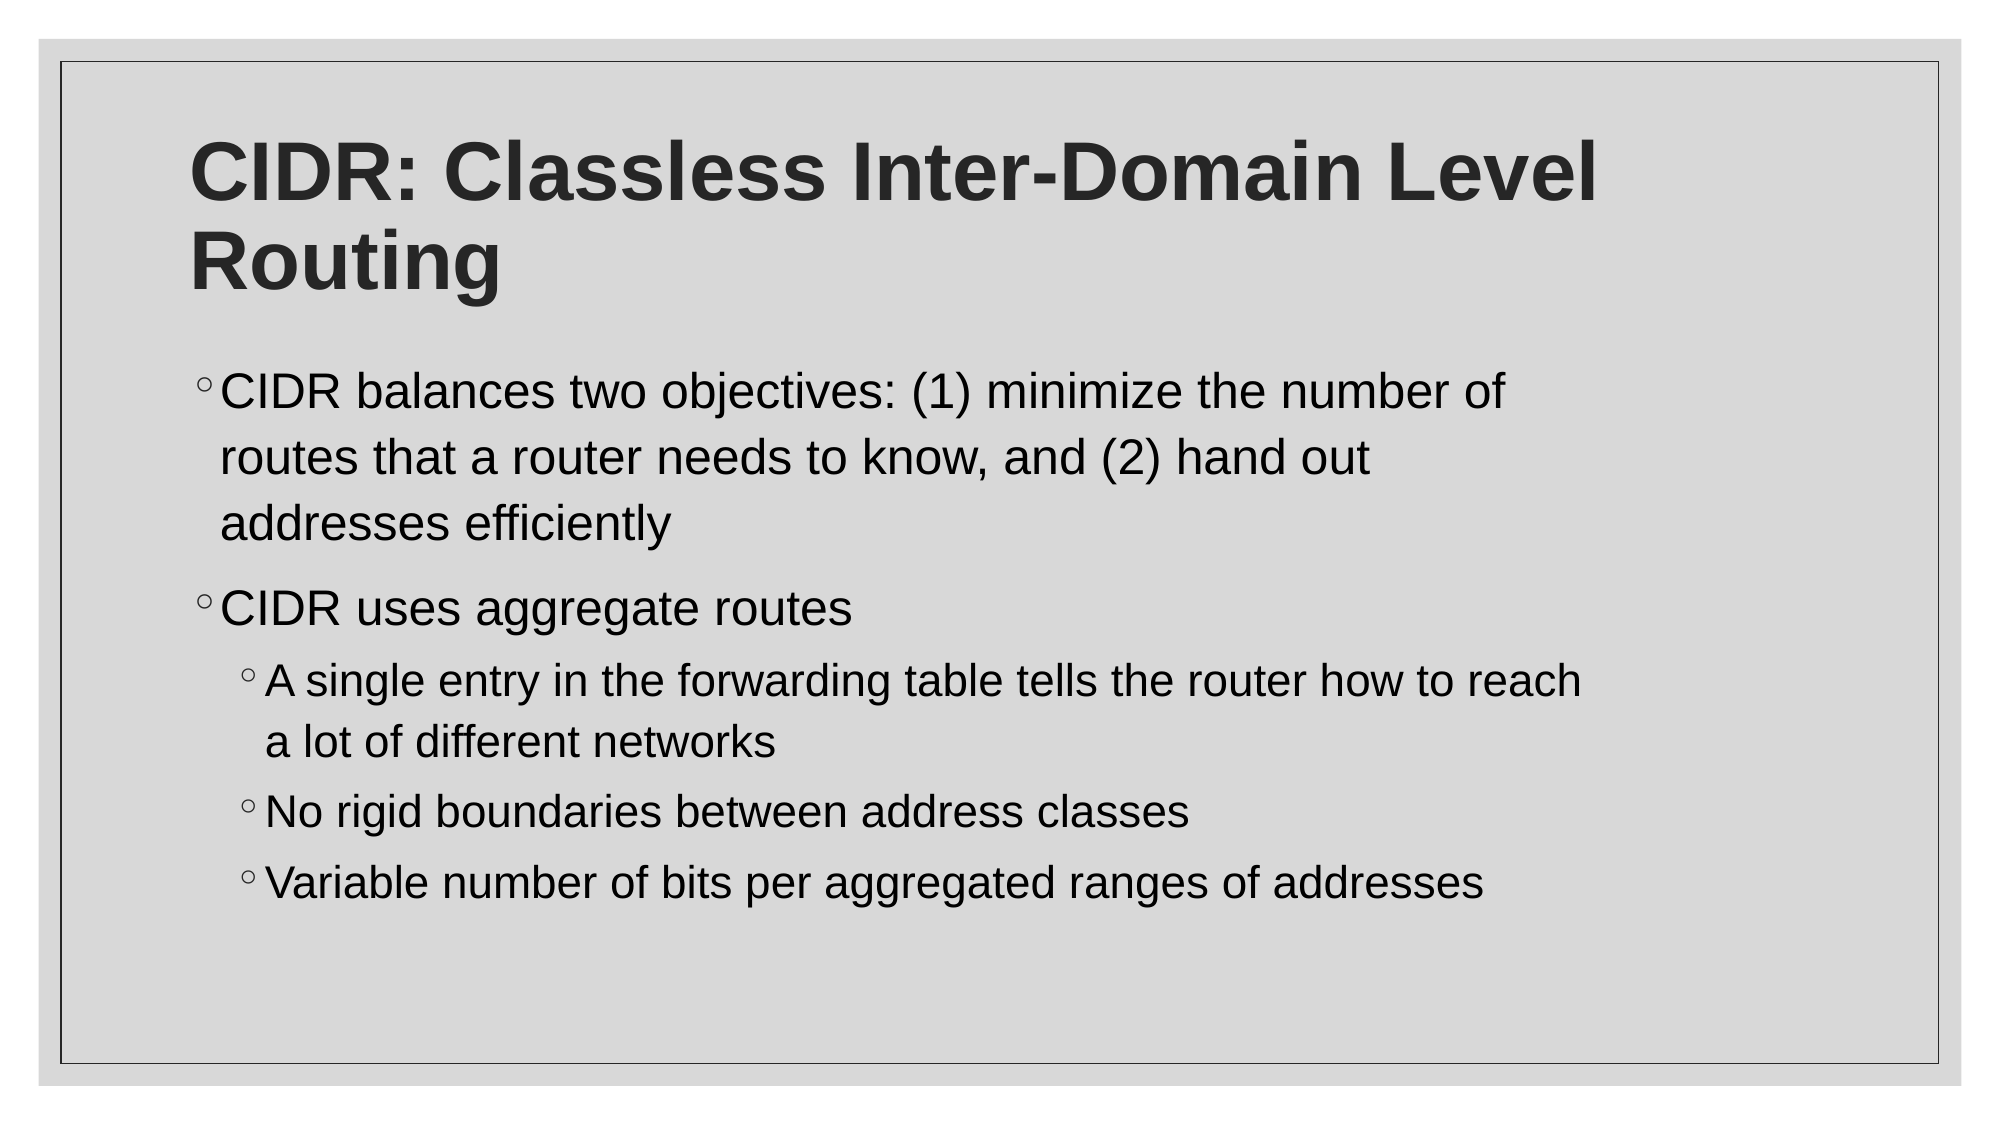

# CIDR: Classless Inter-Domain Level Routing
CIDR balances two objectives: (1) minimize the number of routes that a router needs to know, and (2) hand out addresses efficiently
CIDR uses aggregate routes
A single entry in the forwarding table tells the router how to reach a lot of different networks
No rigid boundaries between address classes
Variable number of bits per aggregated ranges of addresses